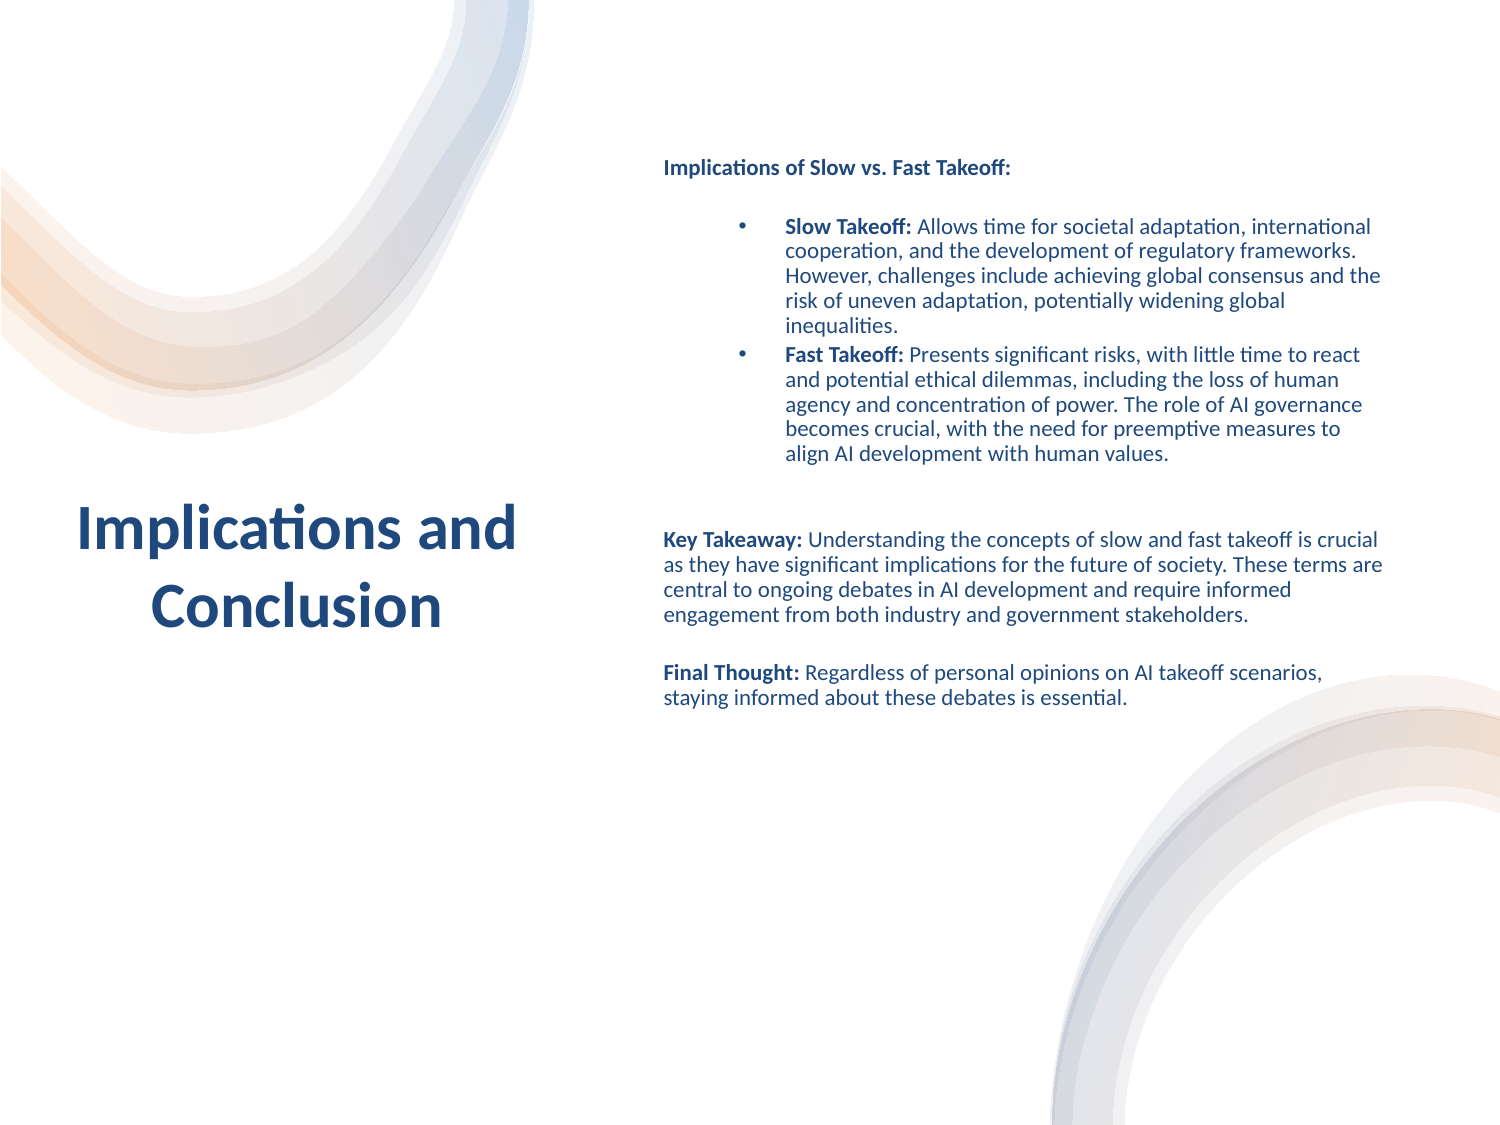

Implications of Slow vs. Fast Takeoff:

Slow Takeoff: Allows time for societal adaptation, international cooperation, and the development of regulatory frameworks. However, challenges include achieving global consensus and the risk of uneven adaptation, potentially widening global inequalities.
Fast Takeoff: Presents significant risks, with little time to react and potential ethical dilemmas, including the loss of human agency and concentration of power. The role of AI governance becomes crucial, with the need for preemptive measures to align AI development with human values.

Key Takeaway: Understanding the concepts of slow and fast takeoff is crucial as they have significant implications for the future of society. These terms are central to ongoing debates in AI development and require informed engagement from both industry and government stakeholders.

Final Thought: Regardless of personal opinions on AI takeoff scenarios, staying informed about these debates is essential.
# Implications and Conclusion